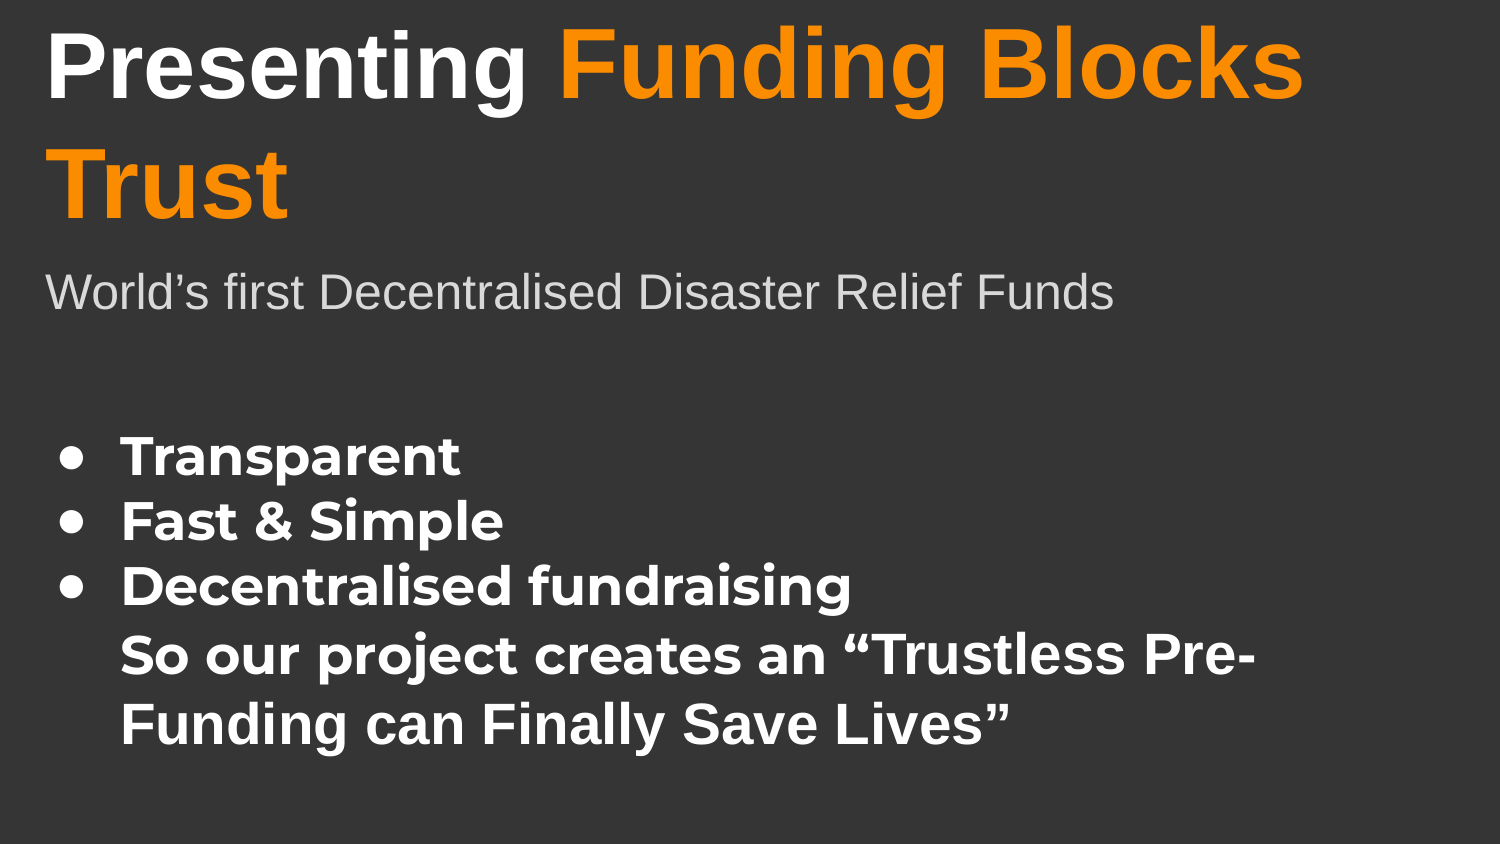

# Presenting Funding Blocks Trust
World’s first Decentralised Disaster Relief Funds

Transparent
Fast & Simple
Decentralised fundraising
So our project creates an “Trustless Pre-Funding can Finally Save Lives”